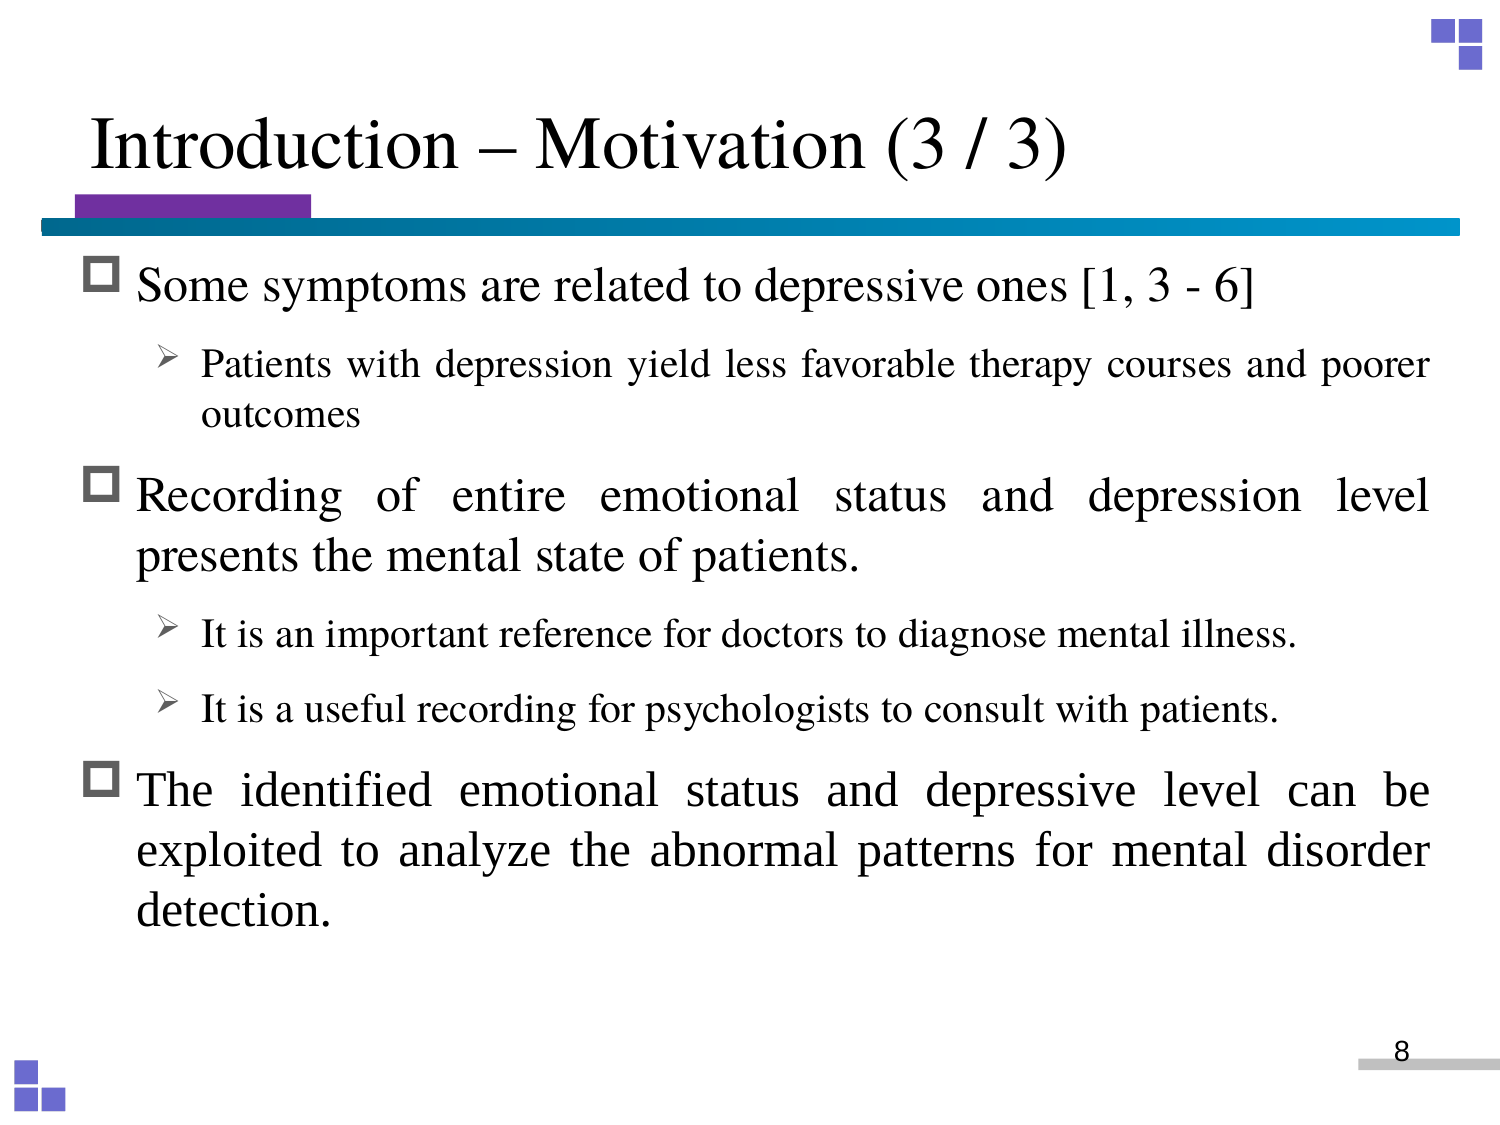

# Introduction – Motivation (3 / 3)
Some symptoms are related to depressive ones [1, 3 - 6]
Patients with depression yield less favorable therapy courses and poorer outcomes
Recording of entire emotional status and depression level presents the mental state of patients.
It is an important reference for doctors to diagnose mental illness.
It is a useful recording for psychologists to consult with patients.
The identified emotional status and depressive level can be exploited to analyze the abnormal patterns for mental disorder detection.
8